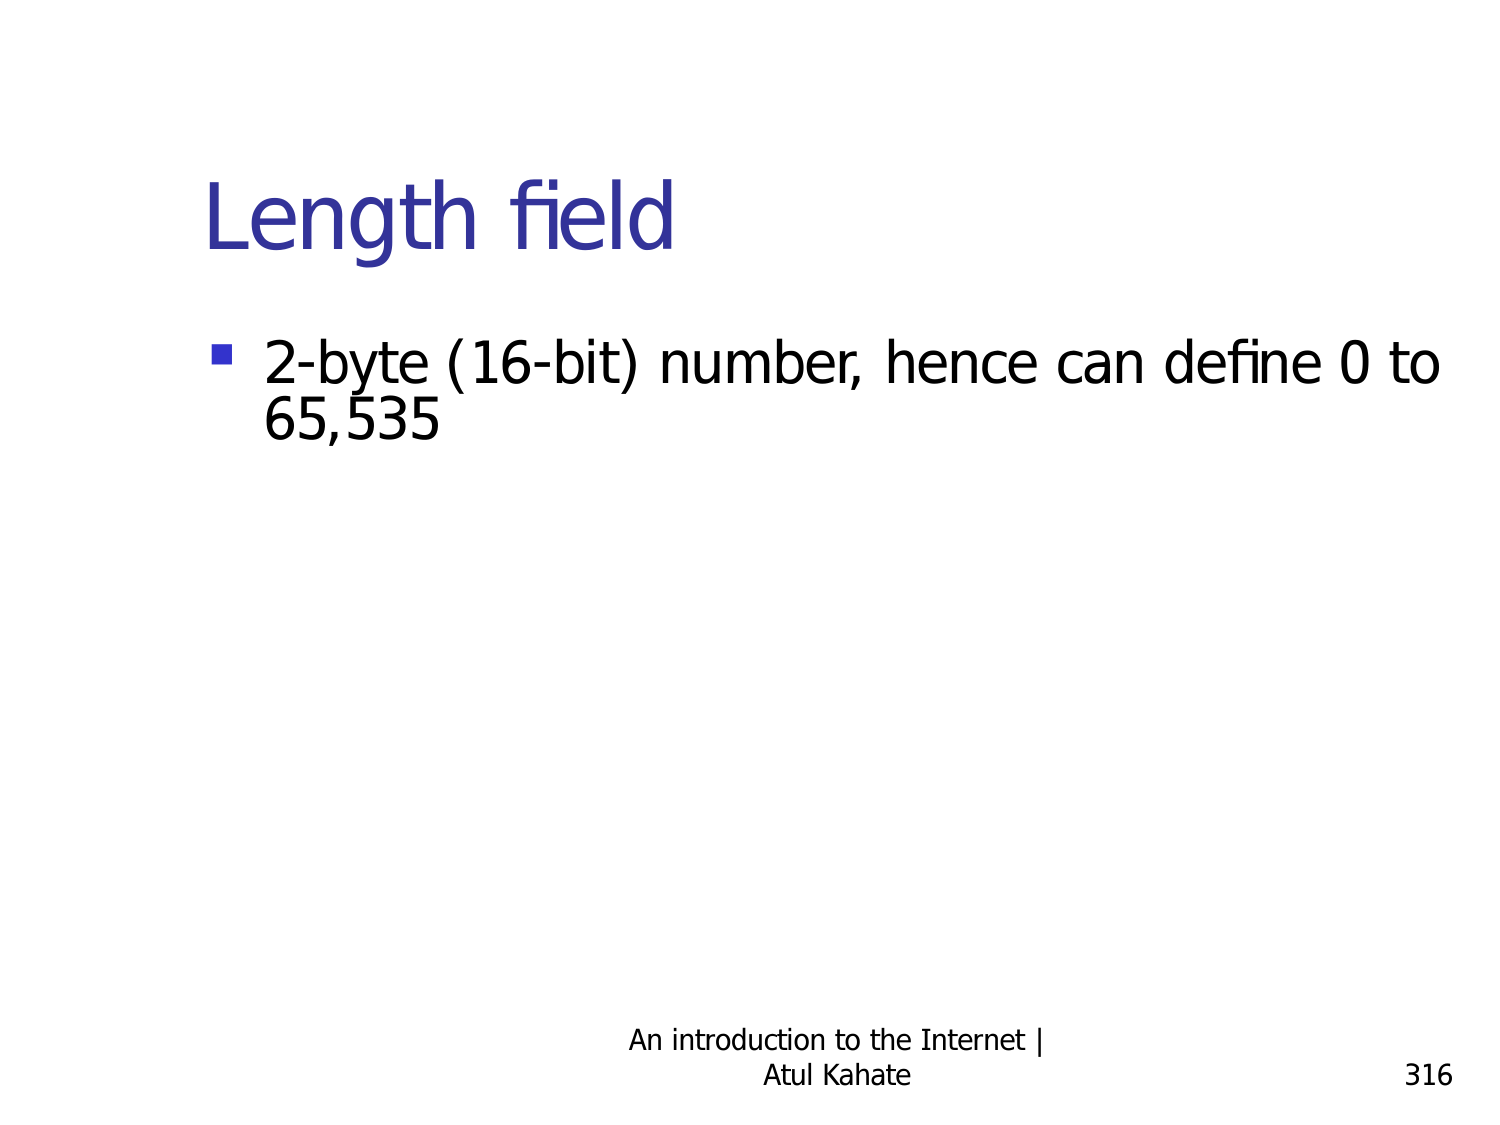

Length field
2-byte (16-bit) number, hence can define 0 to 65,535
An introduction to the Internet | Atul Kahate
316